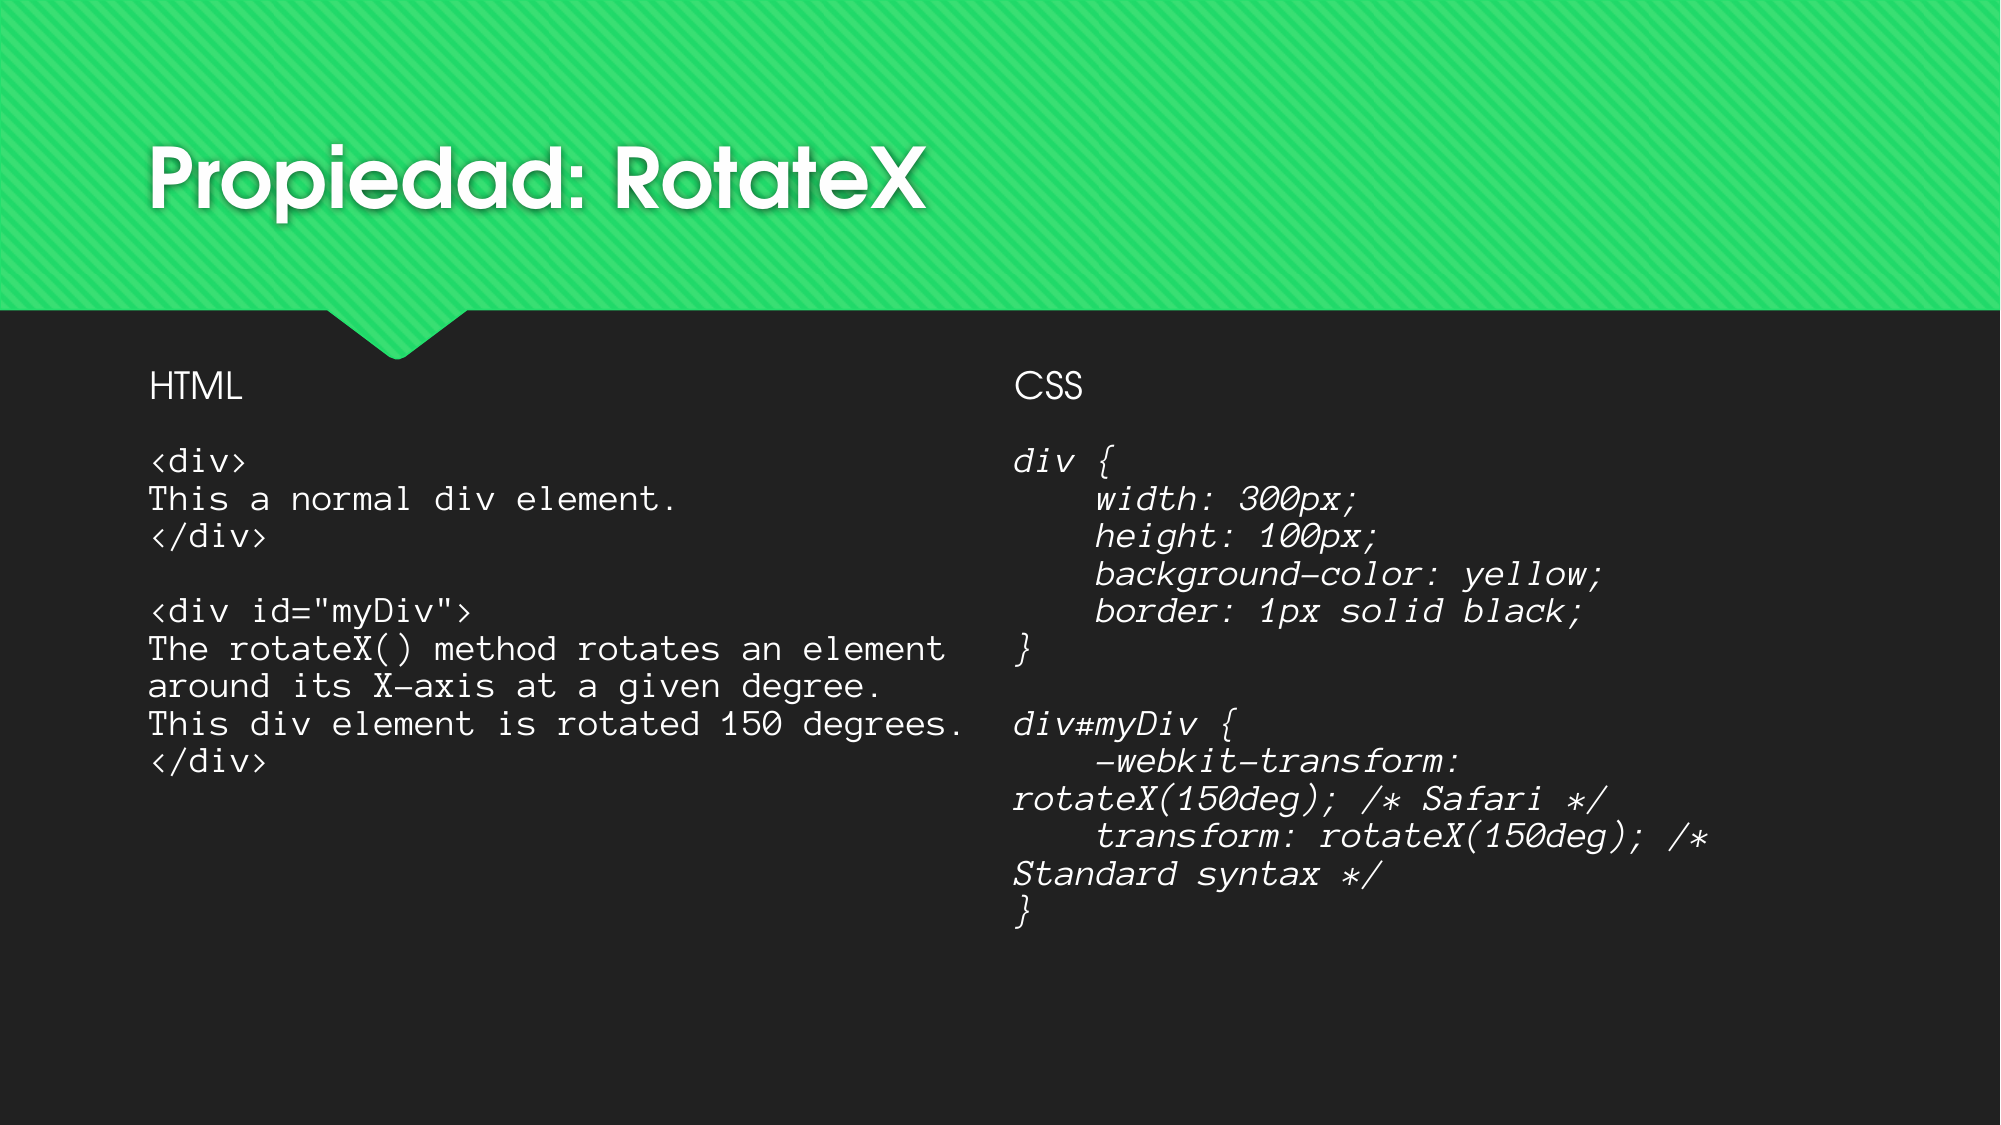

# Propiedad: RotateX
| HTML <div> This a normal div element. </div> <div id="myDiv"> The rotateX() method rotates an element around its X-axis at a given degree. This div element is rotated 150 degrees. </div> | CSS div { width: 300px; height: 100px; background-color: yellow; border: 1px solid black; } div#myDiv { -webkit-transform: rotateX(150deg); /\* Safari \*/ transform: rotateX(150deg); /\* Standard syntax \*/ } |
| --- | --- |